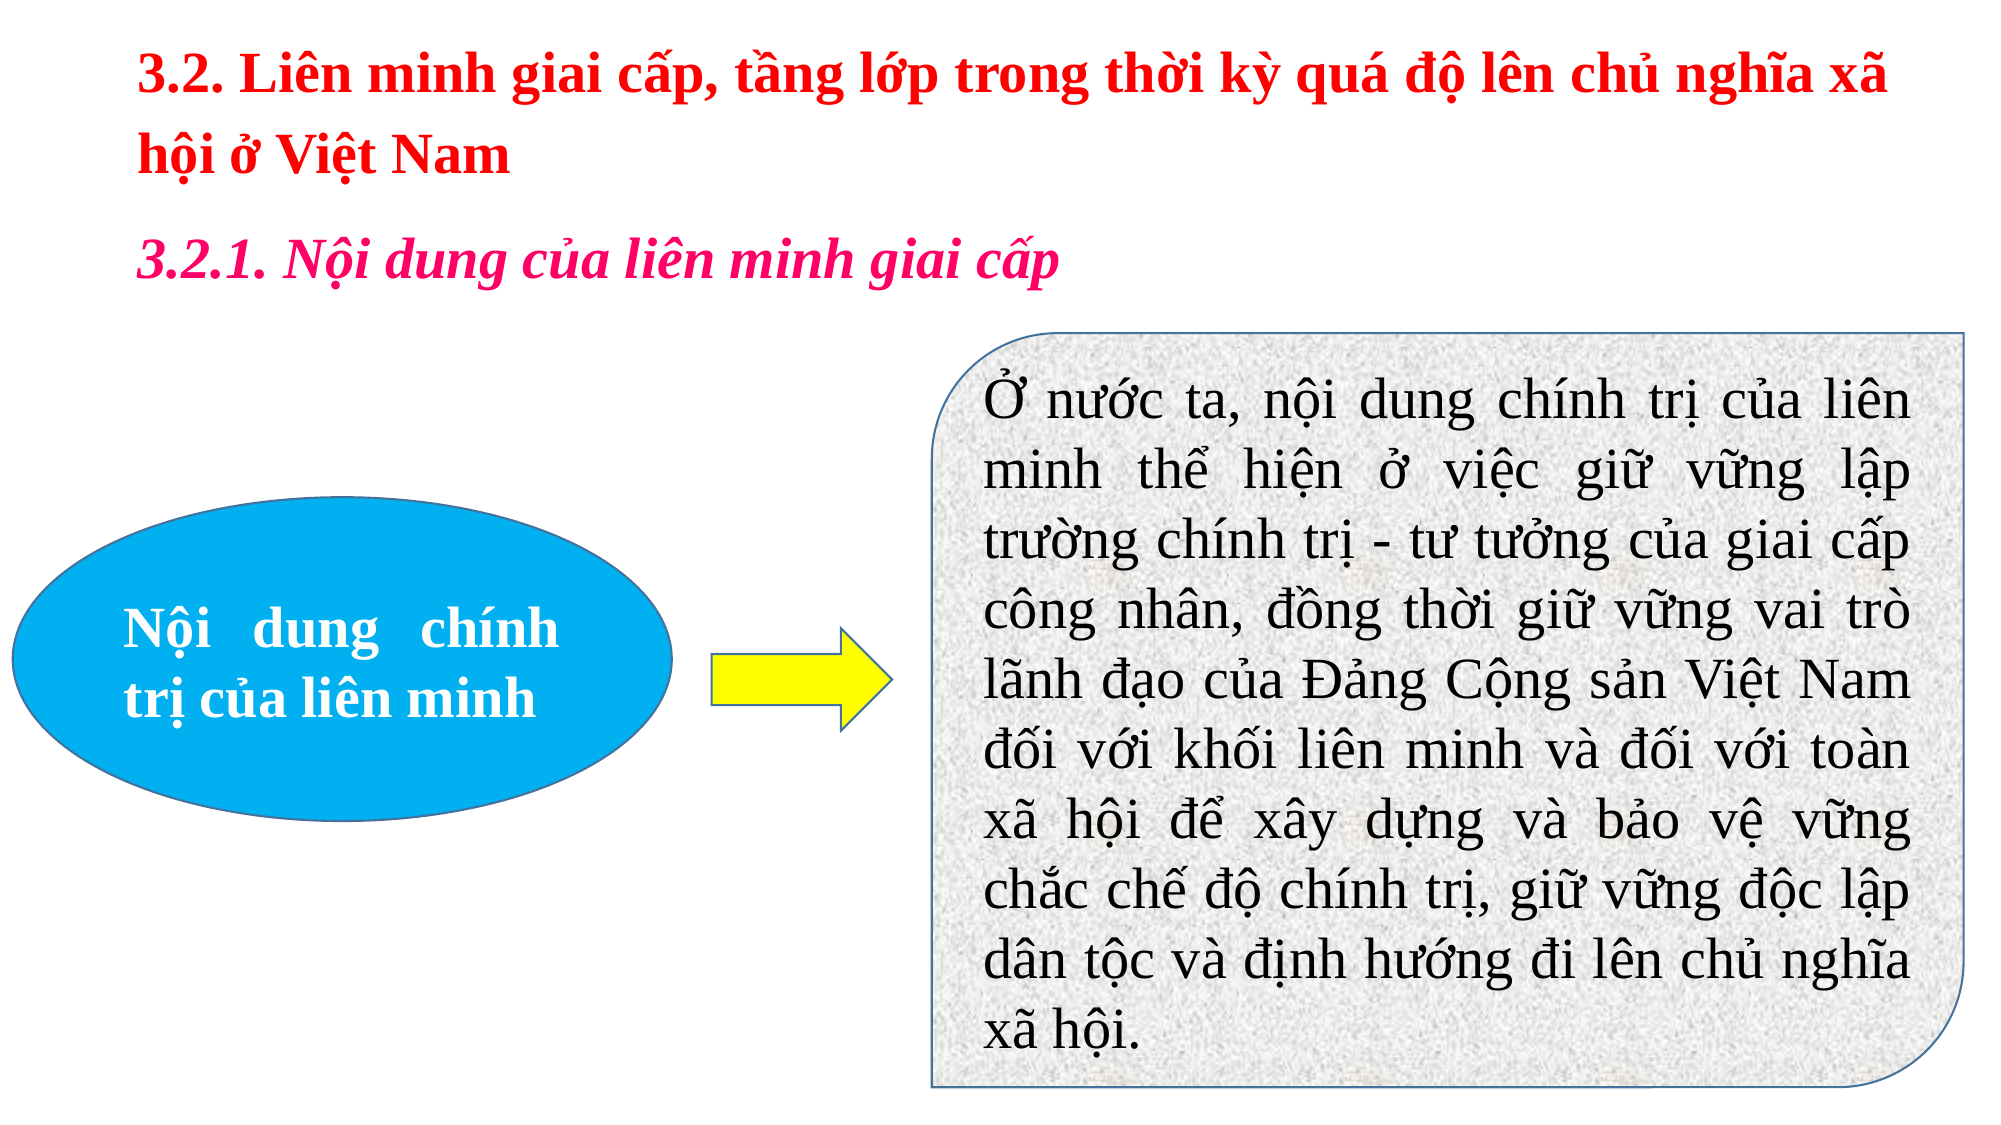

3.2. Liên minh giai cấp, tầng lớp trong thời kỳ quá độ lên chủ nghĩa xã hội ở Việt Nam
3.2.1. Nội dung của liên minh giai cấp
Ở nước ta, nội dung chính trị của liên minh thể hiện ở việc giữ vững lập trường chính trị - tư tưởng của giai cấp công nhân, đồng thời giữ vững vai trò lãnh đạo của Đảng Cộng sản Việt Nam đối với khối liên minh và đối với toàn xã hội để xây dựng và bảo vệ vững chắc chế độ chính trị, giữ vững độc lập dân tộc và định hướng đi lên chủ nghĩa xã hội.
Nội dung chính trị của liên minh